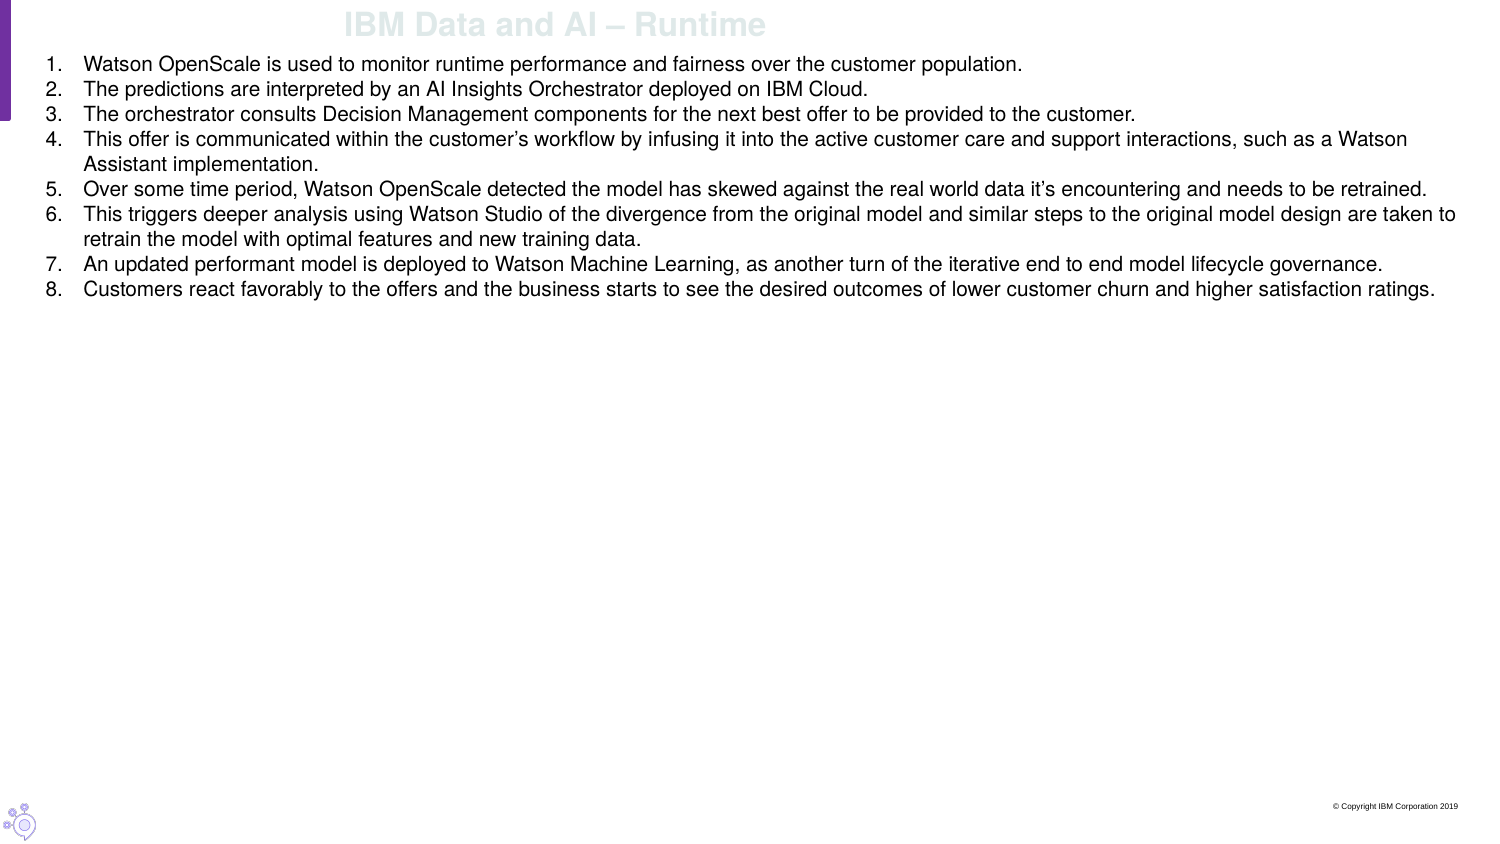

IBM Data and AI – Runtime
Watson OpenScale is used to monitor runtime performance and fairness over the customer population.
The predictions are interpreted by an AI Insights Orchestrator deployed on IBM Cloud.
The orchestrator consults Decision Management components for the next best offer to be provided to the customer.
This offer is communicated within the customer’s workflow by infusing it into the active customer care and support interactions, such as a Watson Assistant implementation.
Over some time period, Watson OpenScale detected the model has skewed against the real world data it’s encountering and needs to be retrained.
This triggers deeper analysis using Watson Studio of the divergence from the original model and similar steps to the original model design are taken to retrain the model with optimal features and new training data.
An updated performant model is deployed to Watson Machine Learning, as another turn of the iterative end to end model lifecycle governance.
Customers react favorably to the offers and the business starts to see the desired outcomes of lower customer churn and higher satisfaction ratings.